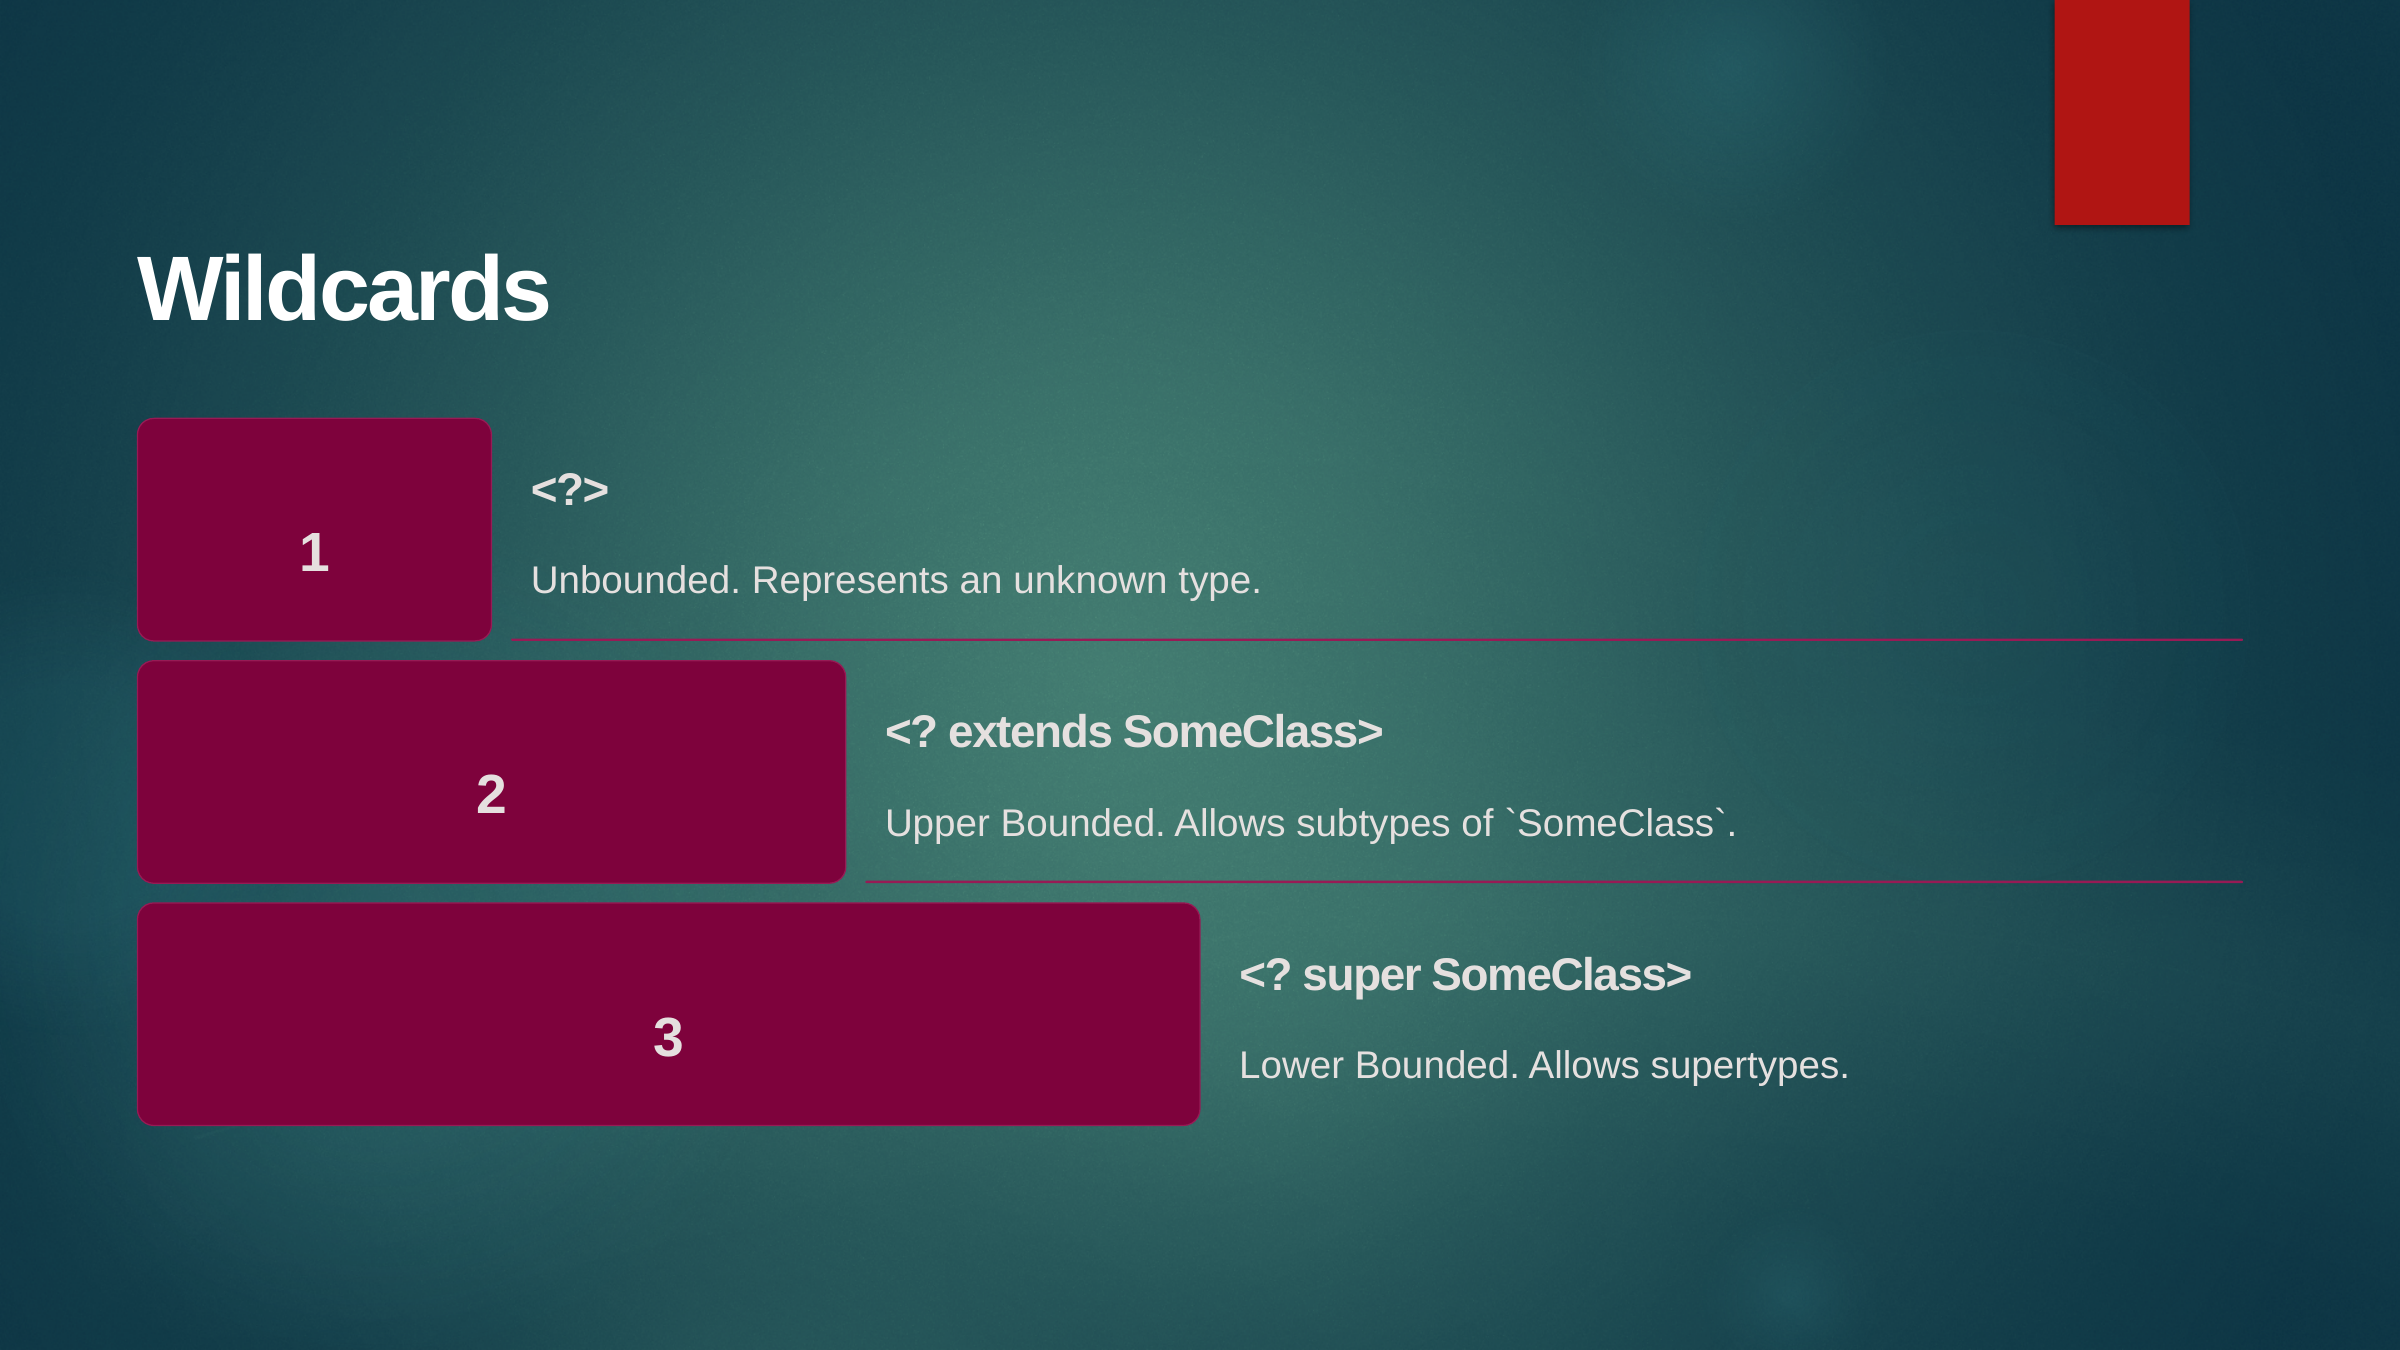

Wildcards

<?>
1
Unbounded. Represents an unknown type.

<? extends SomeClass>
2
Upper Bounded. Allows subtypes of `SomeClass`.

<? super SomeClass>
3
Lower Bounded. Allows supertypes.